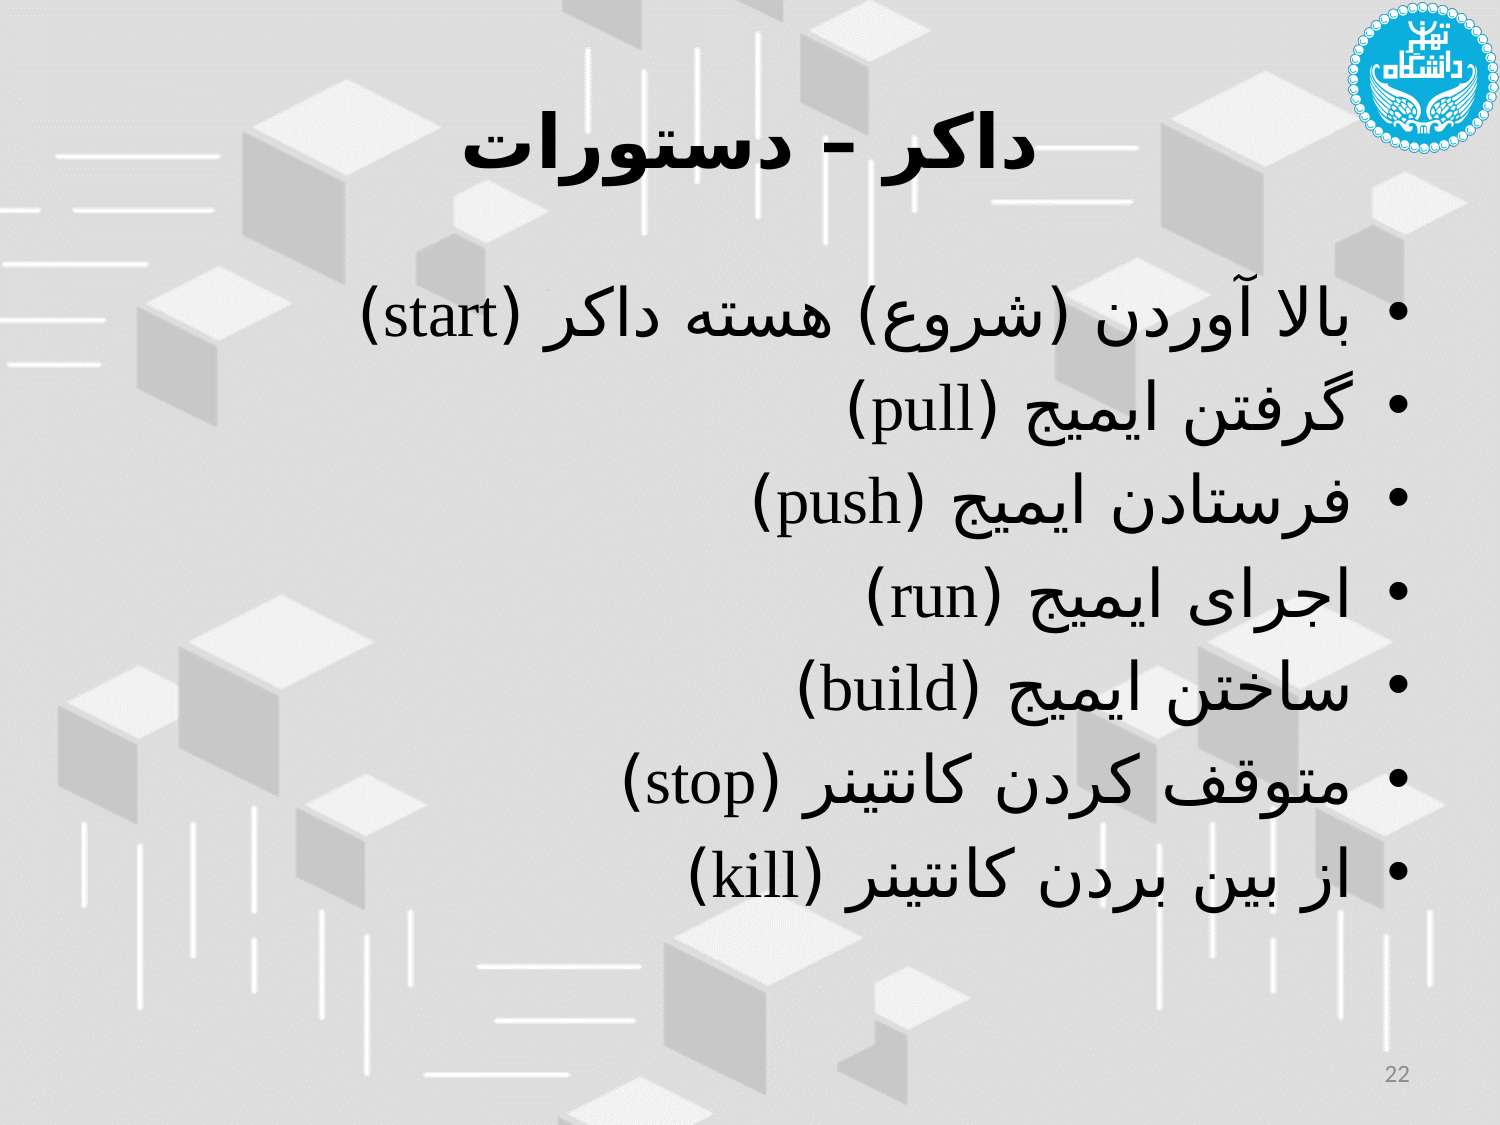

# داکر – دستورات
بالا آوردن (شروع) هسته داکر (start)
گرفتن ایمیج (pull)
فرستادن ایمیج (push)
اجرای ایمیج (run)
ساختن ایمیج (build)
متوقف کردن کانتینر (stop)
از بین بردن کانتینر (kill)
22